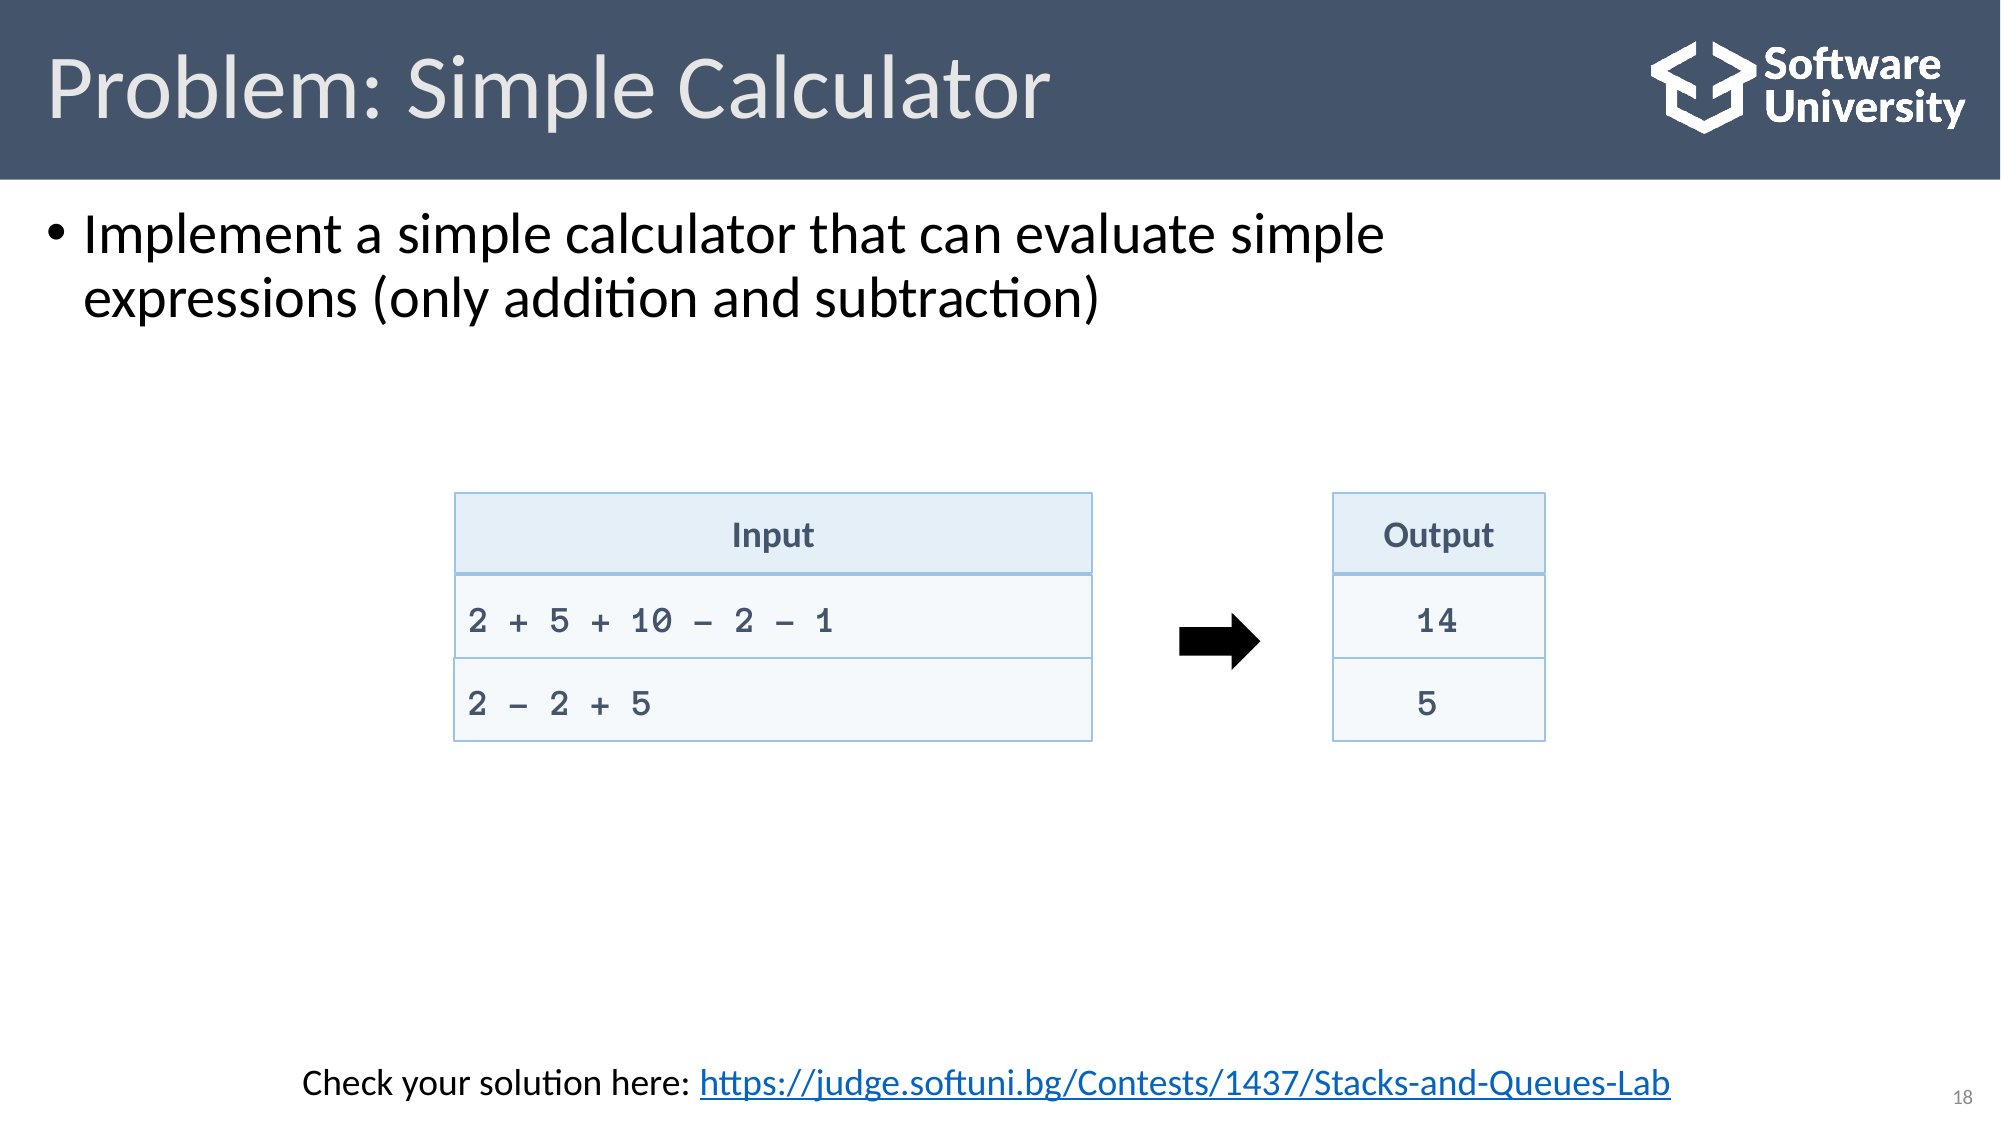

# Problem: Simple Calculator
Implement a simple calculator that can evaluate simple
expressions (only addition and subtraction)
Input
2 + 5 + 10 - 2 - 1
2 - 2 + 5
Output
14
5

Check your solution here: https://judge.softuni.bg/Contests/1437/Stacks-and-Queues-Lab
18